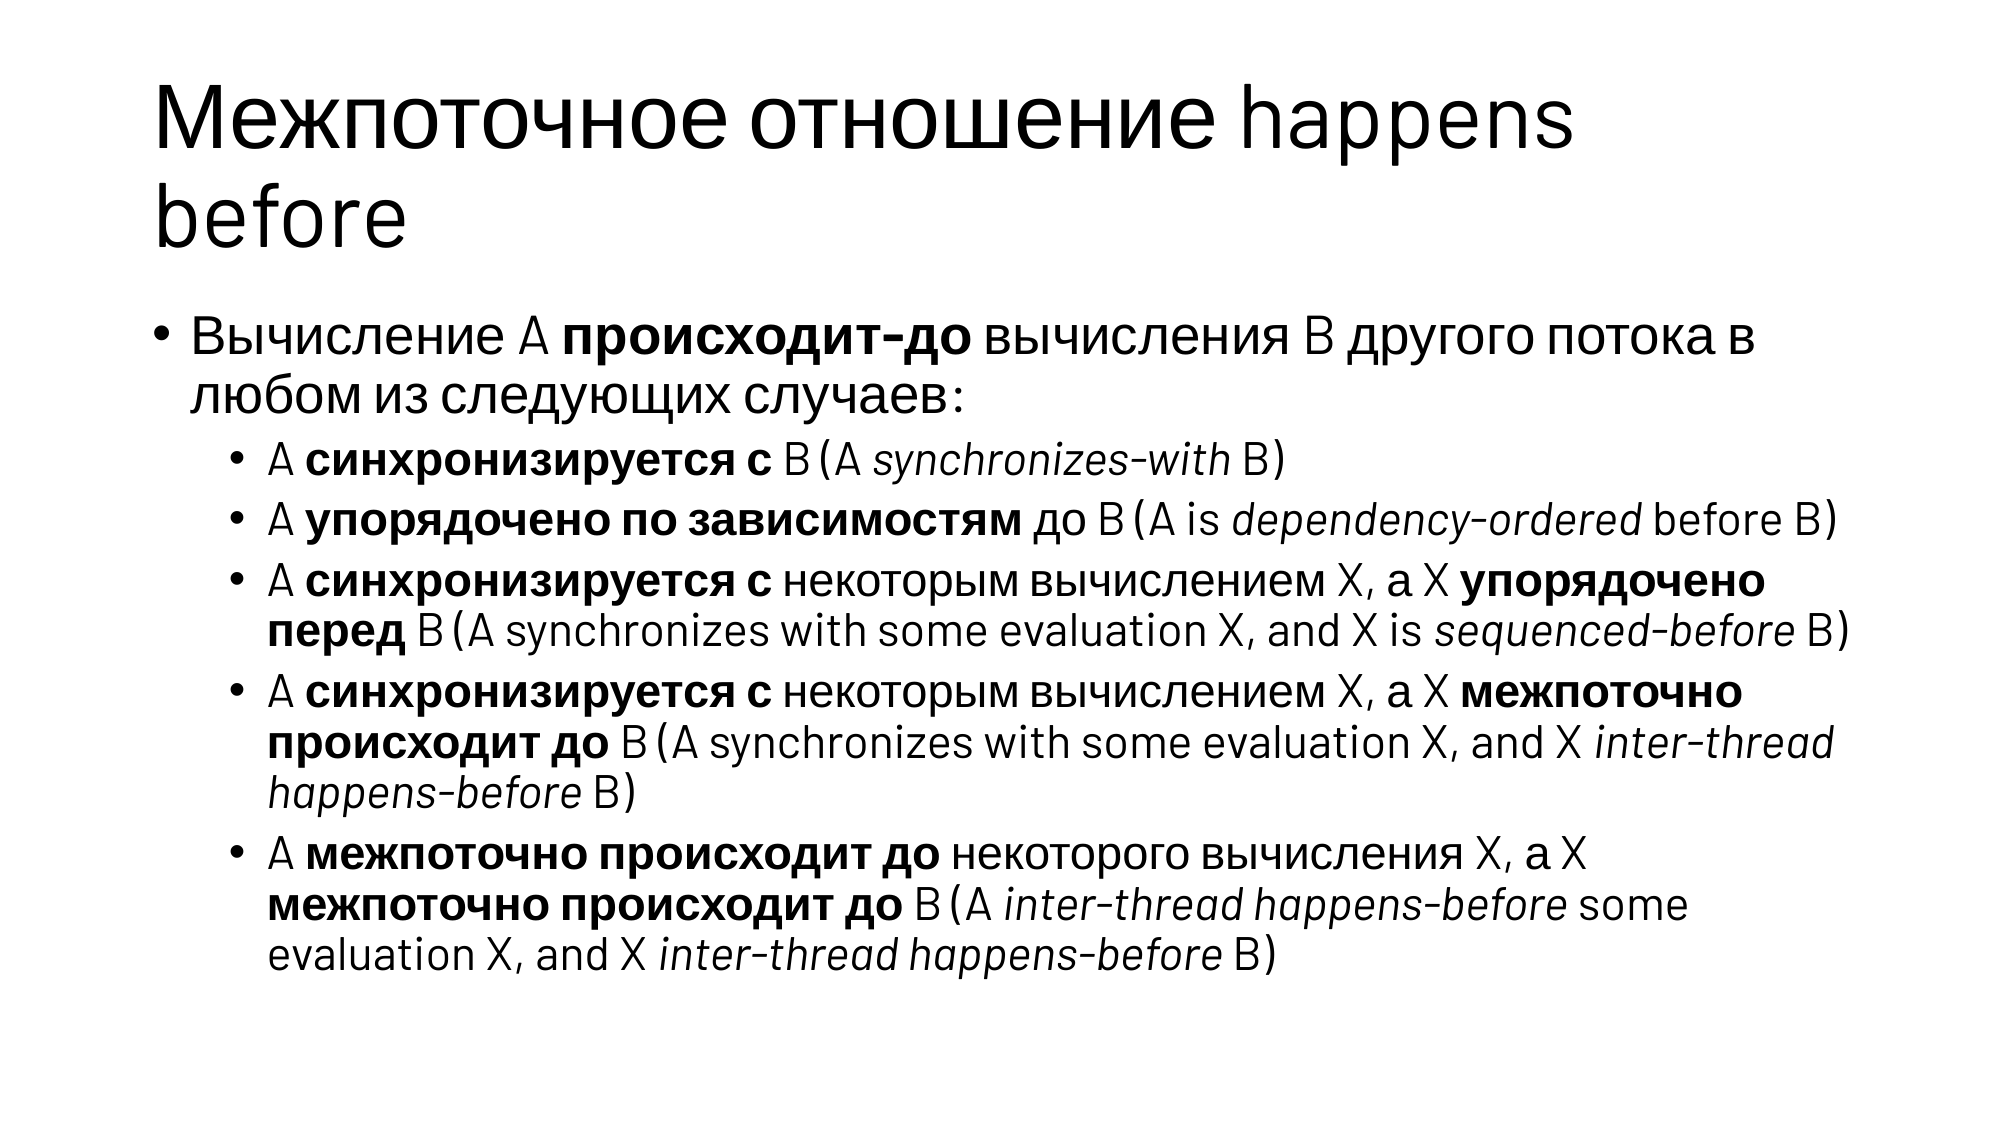

# Межпоточное отношение happens before
Вычисление A происходит-до вычисления B другого потока в любом из следующих случаев:
A синхронизируется с B (A synchronizes-with B)
A упорядочено по зависимостям до B (A is dependency-ordered before B)
A синхронизируется с некоторым вычислением X, а X упорядочено перед B (A synchronizes with some evaluation X, and X is sequenced-before B)
A синхронизируется с некоторым вычислением X, а X межпоточно происходит до B (A synchronizes with some evaluation X, and X inter-thread happens-before B)
A межпоточно происходит до некоторого вычисления X, а X межпоточно происходит до B (A inter-thread happens-before some evaluation X, and X inter-thread happens-before B)